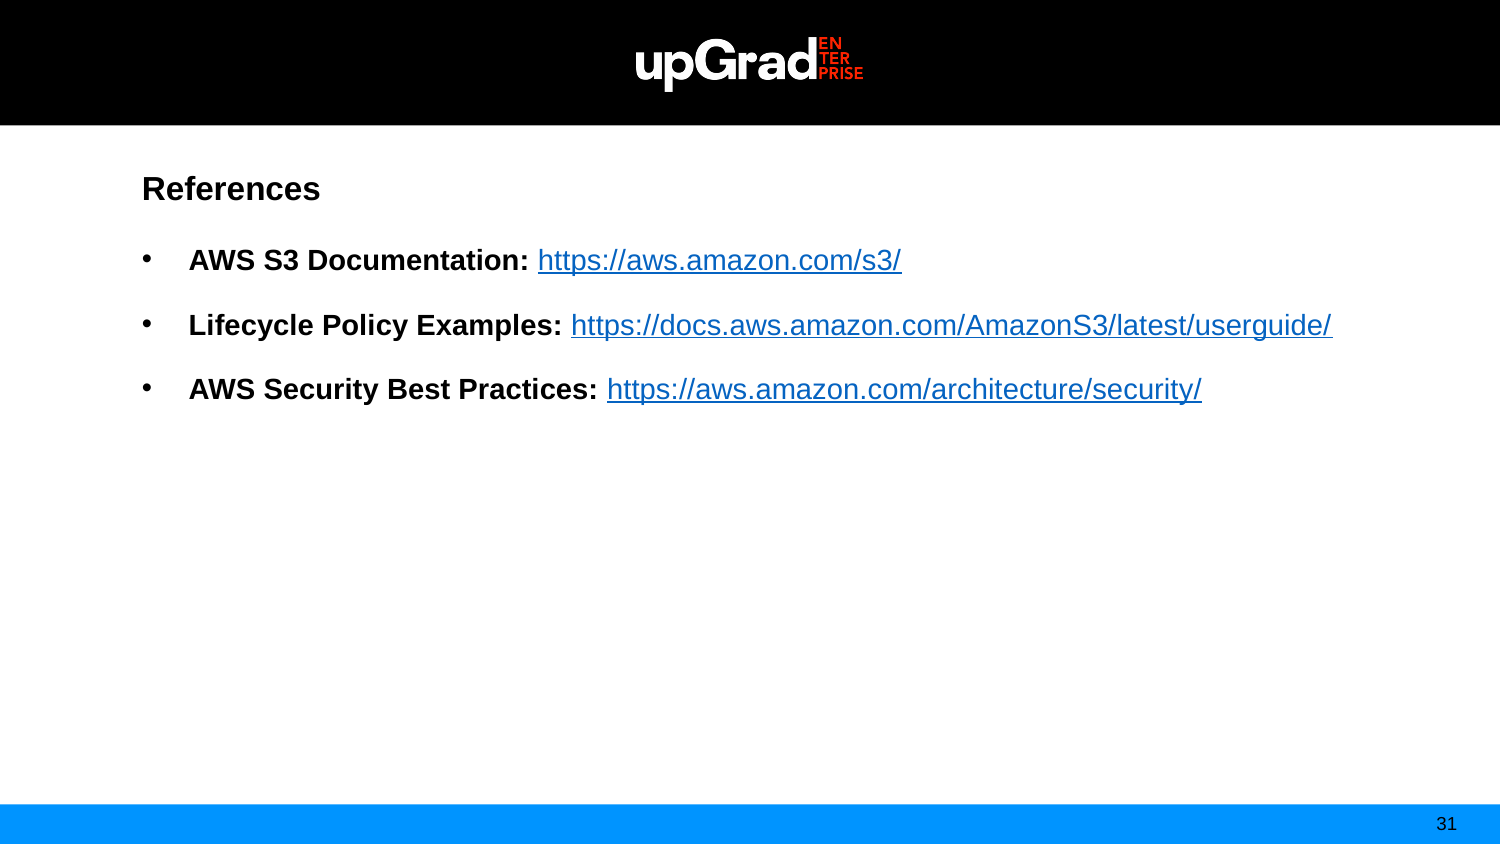

References
AWS S3 Documentation: https://aws.amazon.com/s3/
Lifecycle Policy Examples: https://docs.aws.amazon.com/AmazonS3/latest/userguide/
AWS Security Best Practices: https://aws.amazon.com/architecture/security/
31